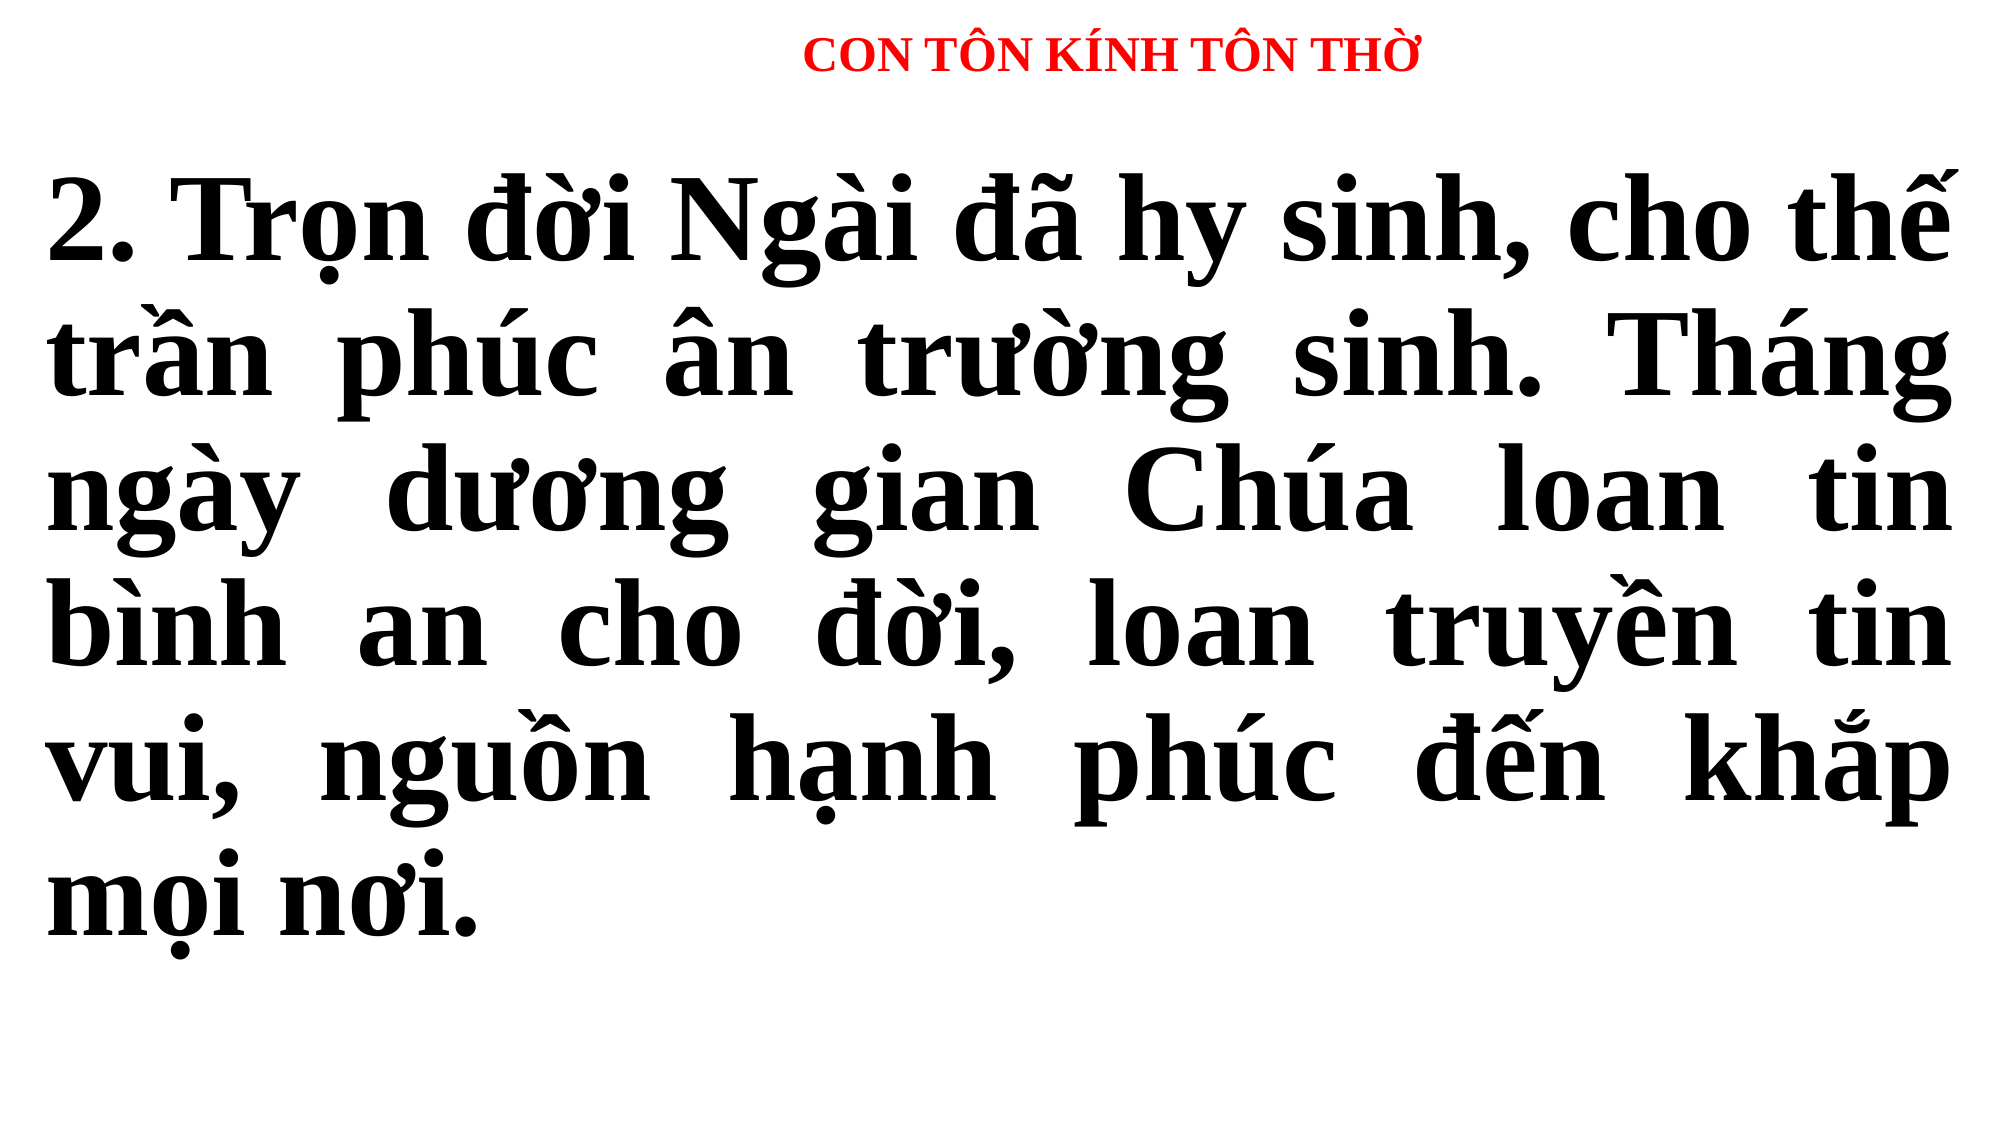

# CON TÔN KÍNH TÔN THỜ
2. Trọn đời Ngài đã hy sinh, cho thế trần phúc ân trường sinh. Tháng ngày dương gian Chúa loan tin bình an cho đời, loan truyền tin vui, nguồn hạnh phúc đến khắp mọi nơi.